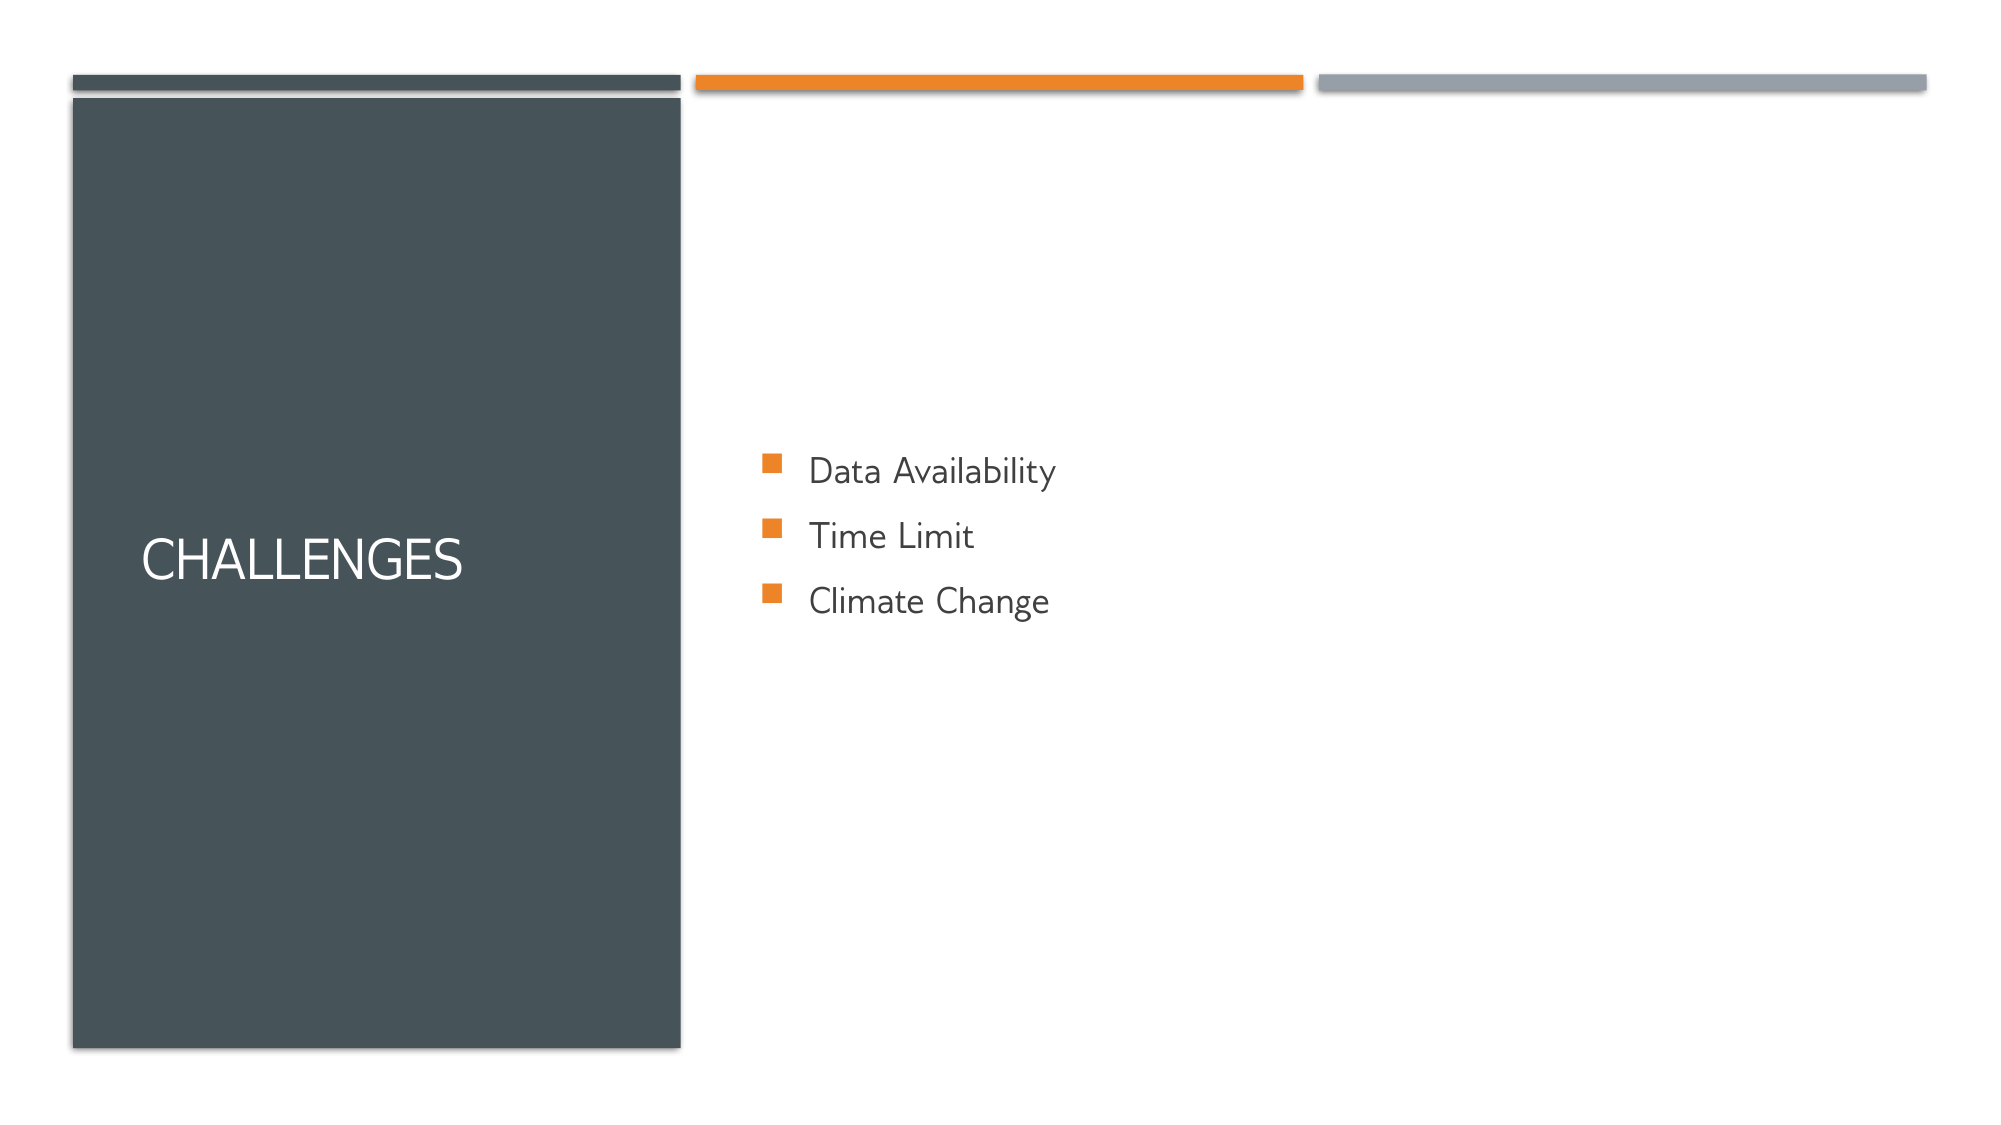

# Challenges

Data Availability
Time Limit
Climate Change